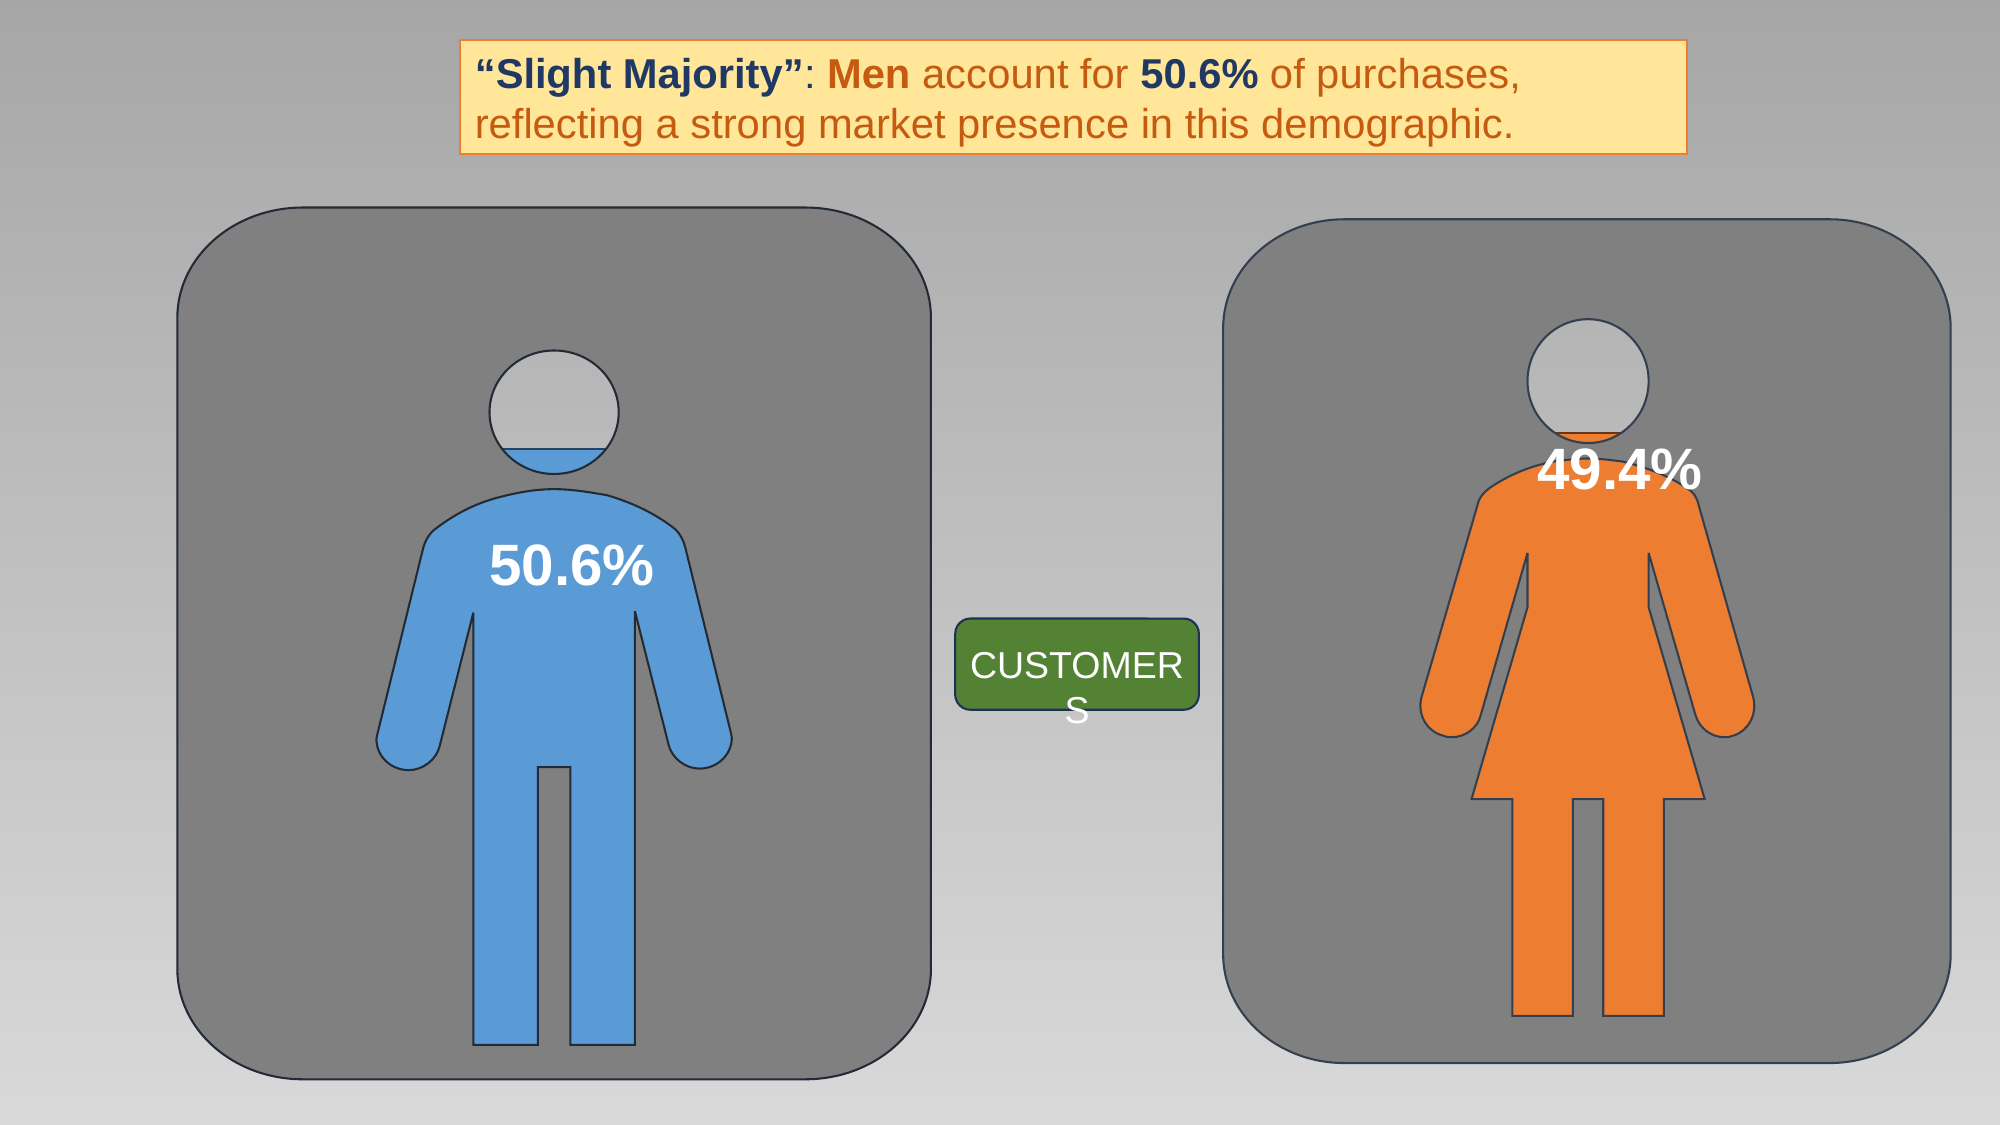

“Slight Majority”: Men account for 50.6% of purchases, reflecting a strong market presence in this demographic.

  49.4%

50.6%

CUSTOMERS